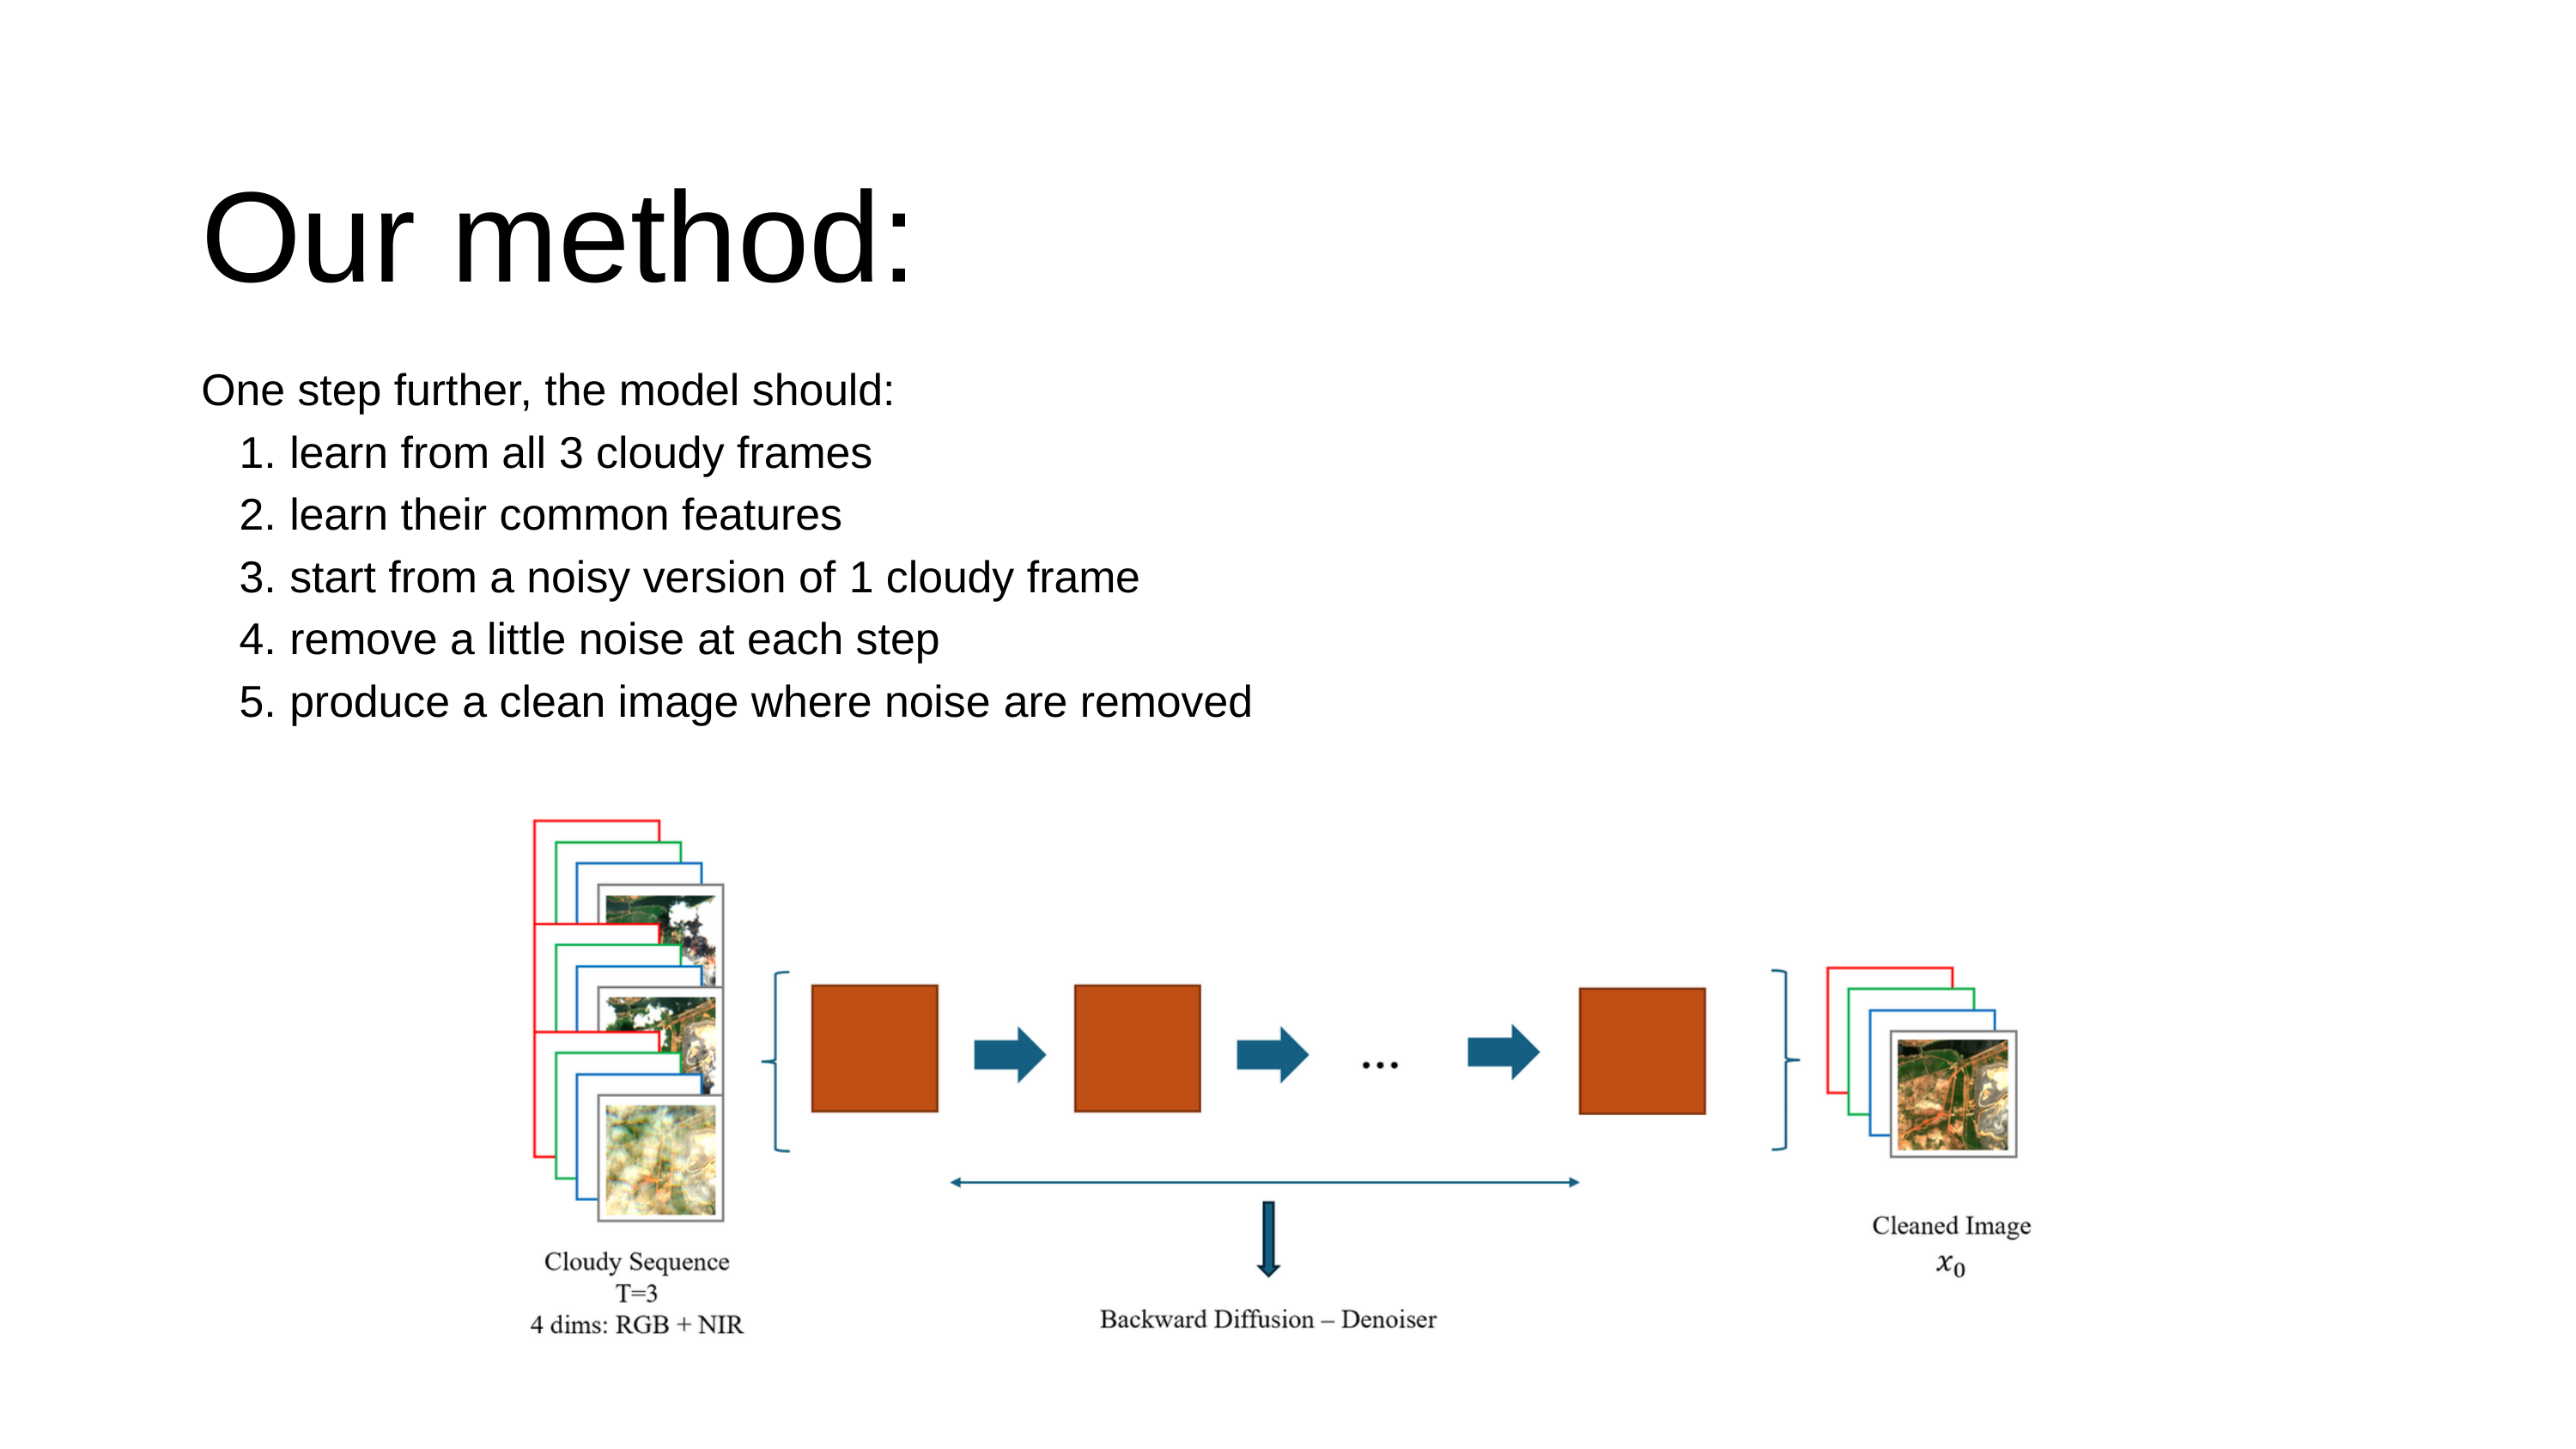

Our method:
One step further, the model should:
 learn from all 3 cloudy frames
 learn their common features
 start from a noisy version of 1 cloudy frame
 remove a little noise at each step
 produce a clean image where noise are removed